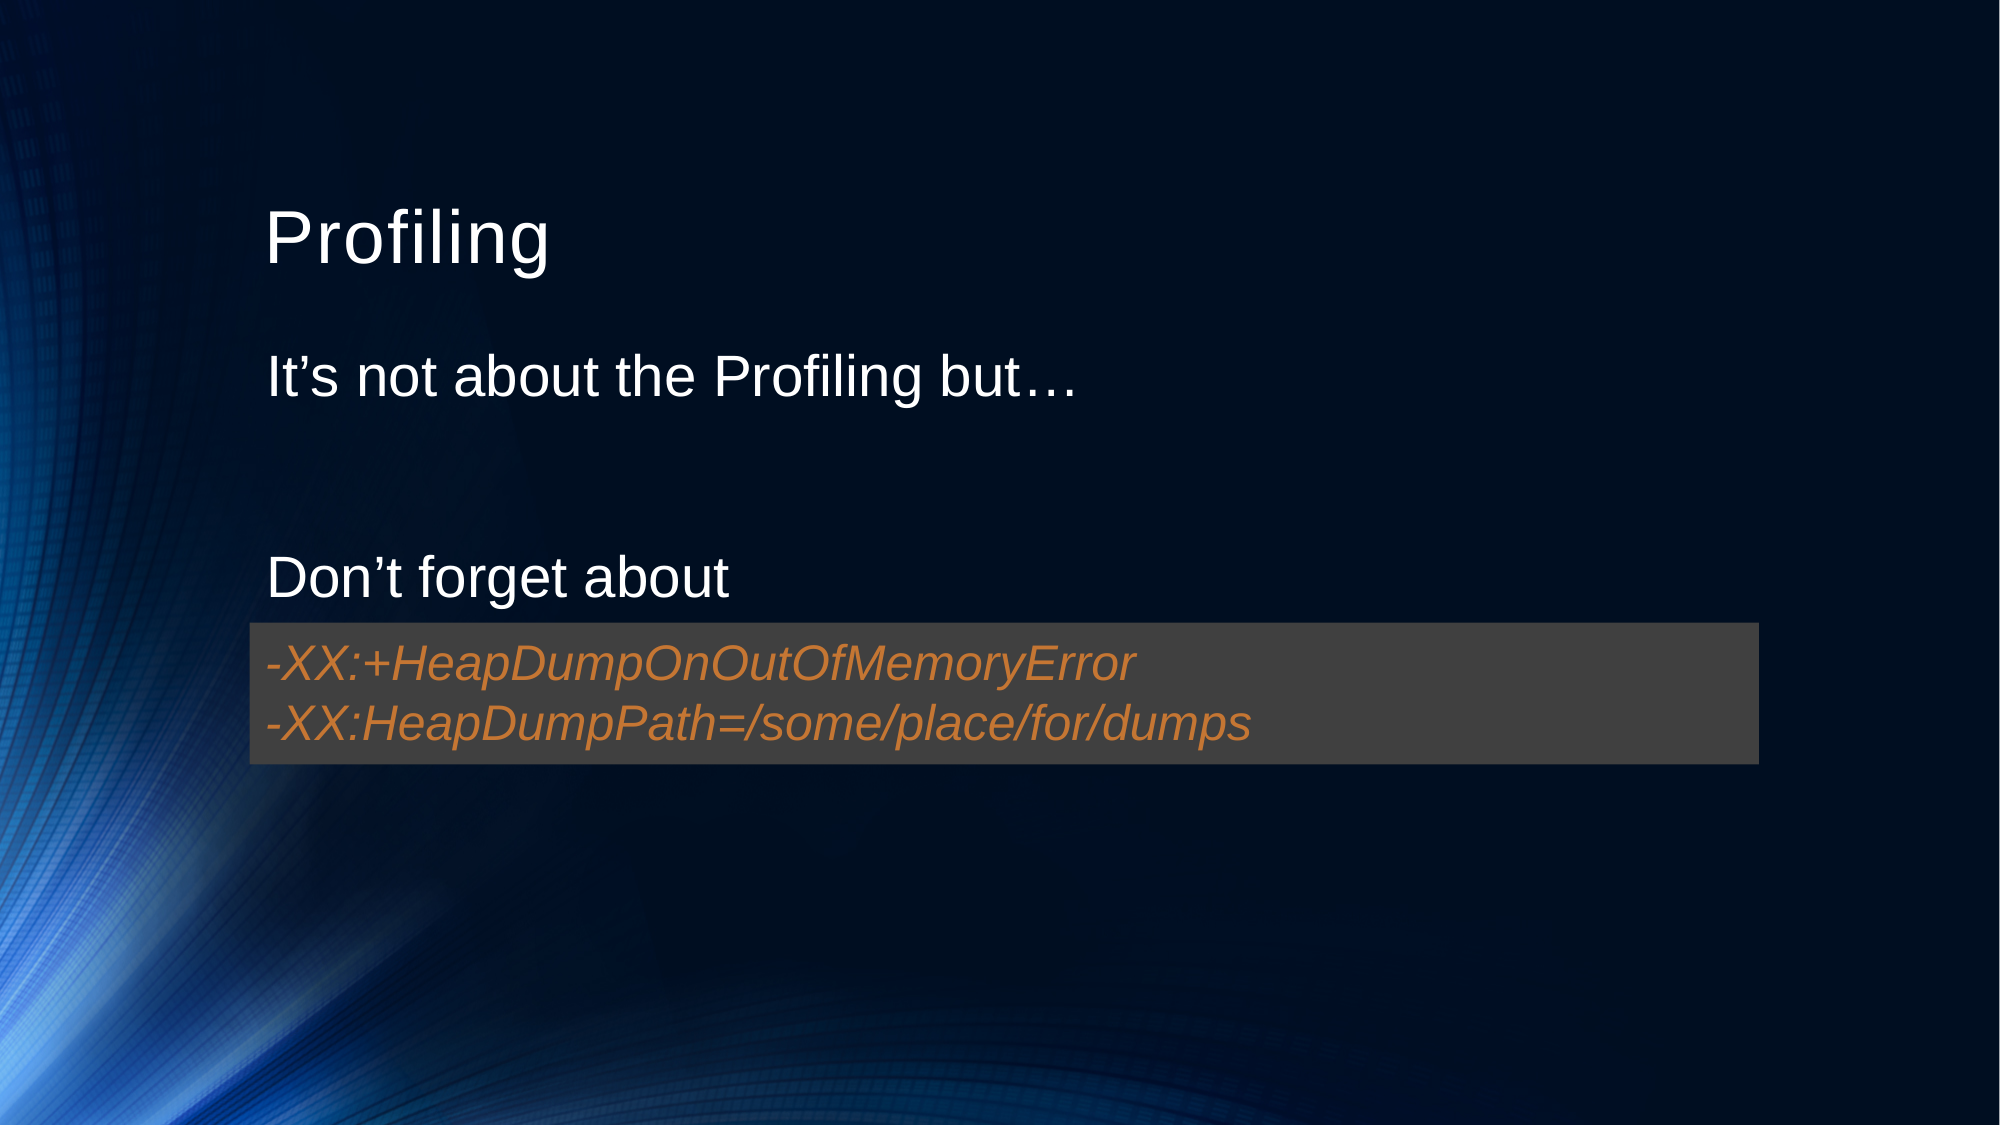

# Profiling

It’s not about the Profiling but…

Don’t forget about

-XX:+HeapDumpOnOutOfMemoryError
-XX:HeapDumpPath=/some/place/for/dumps